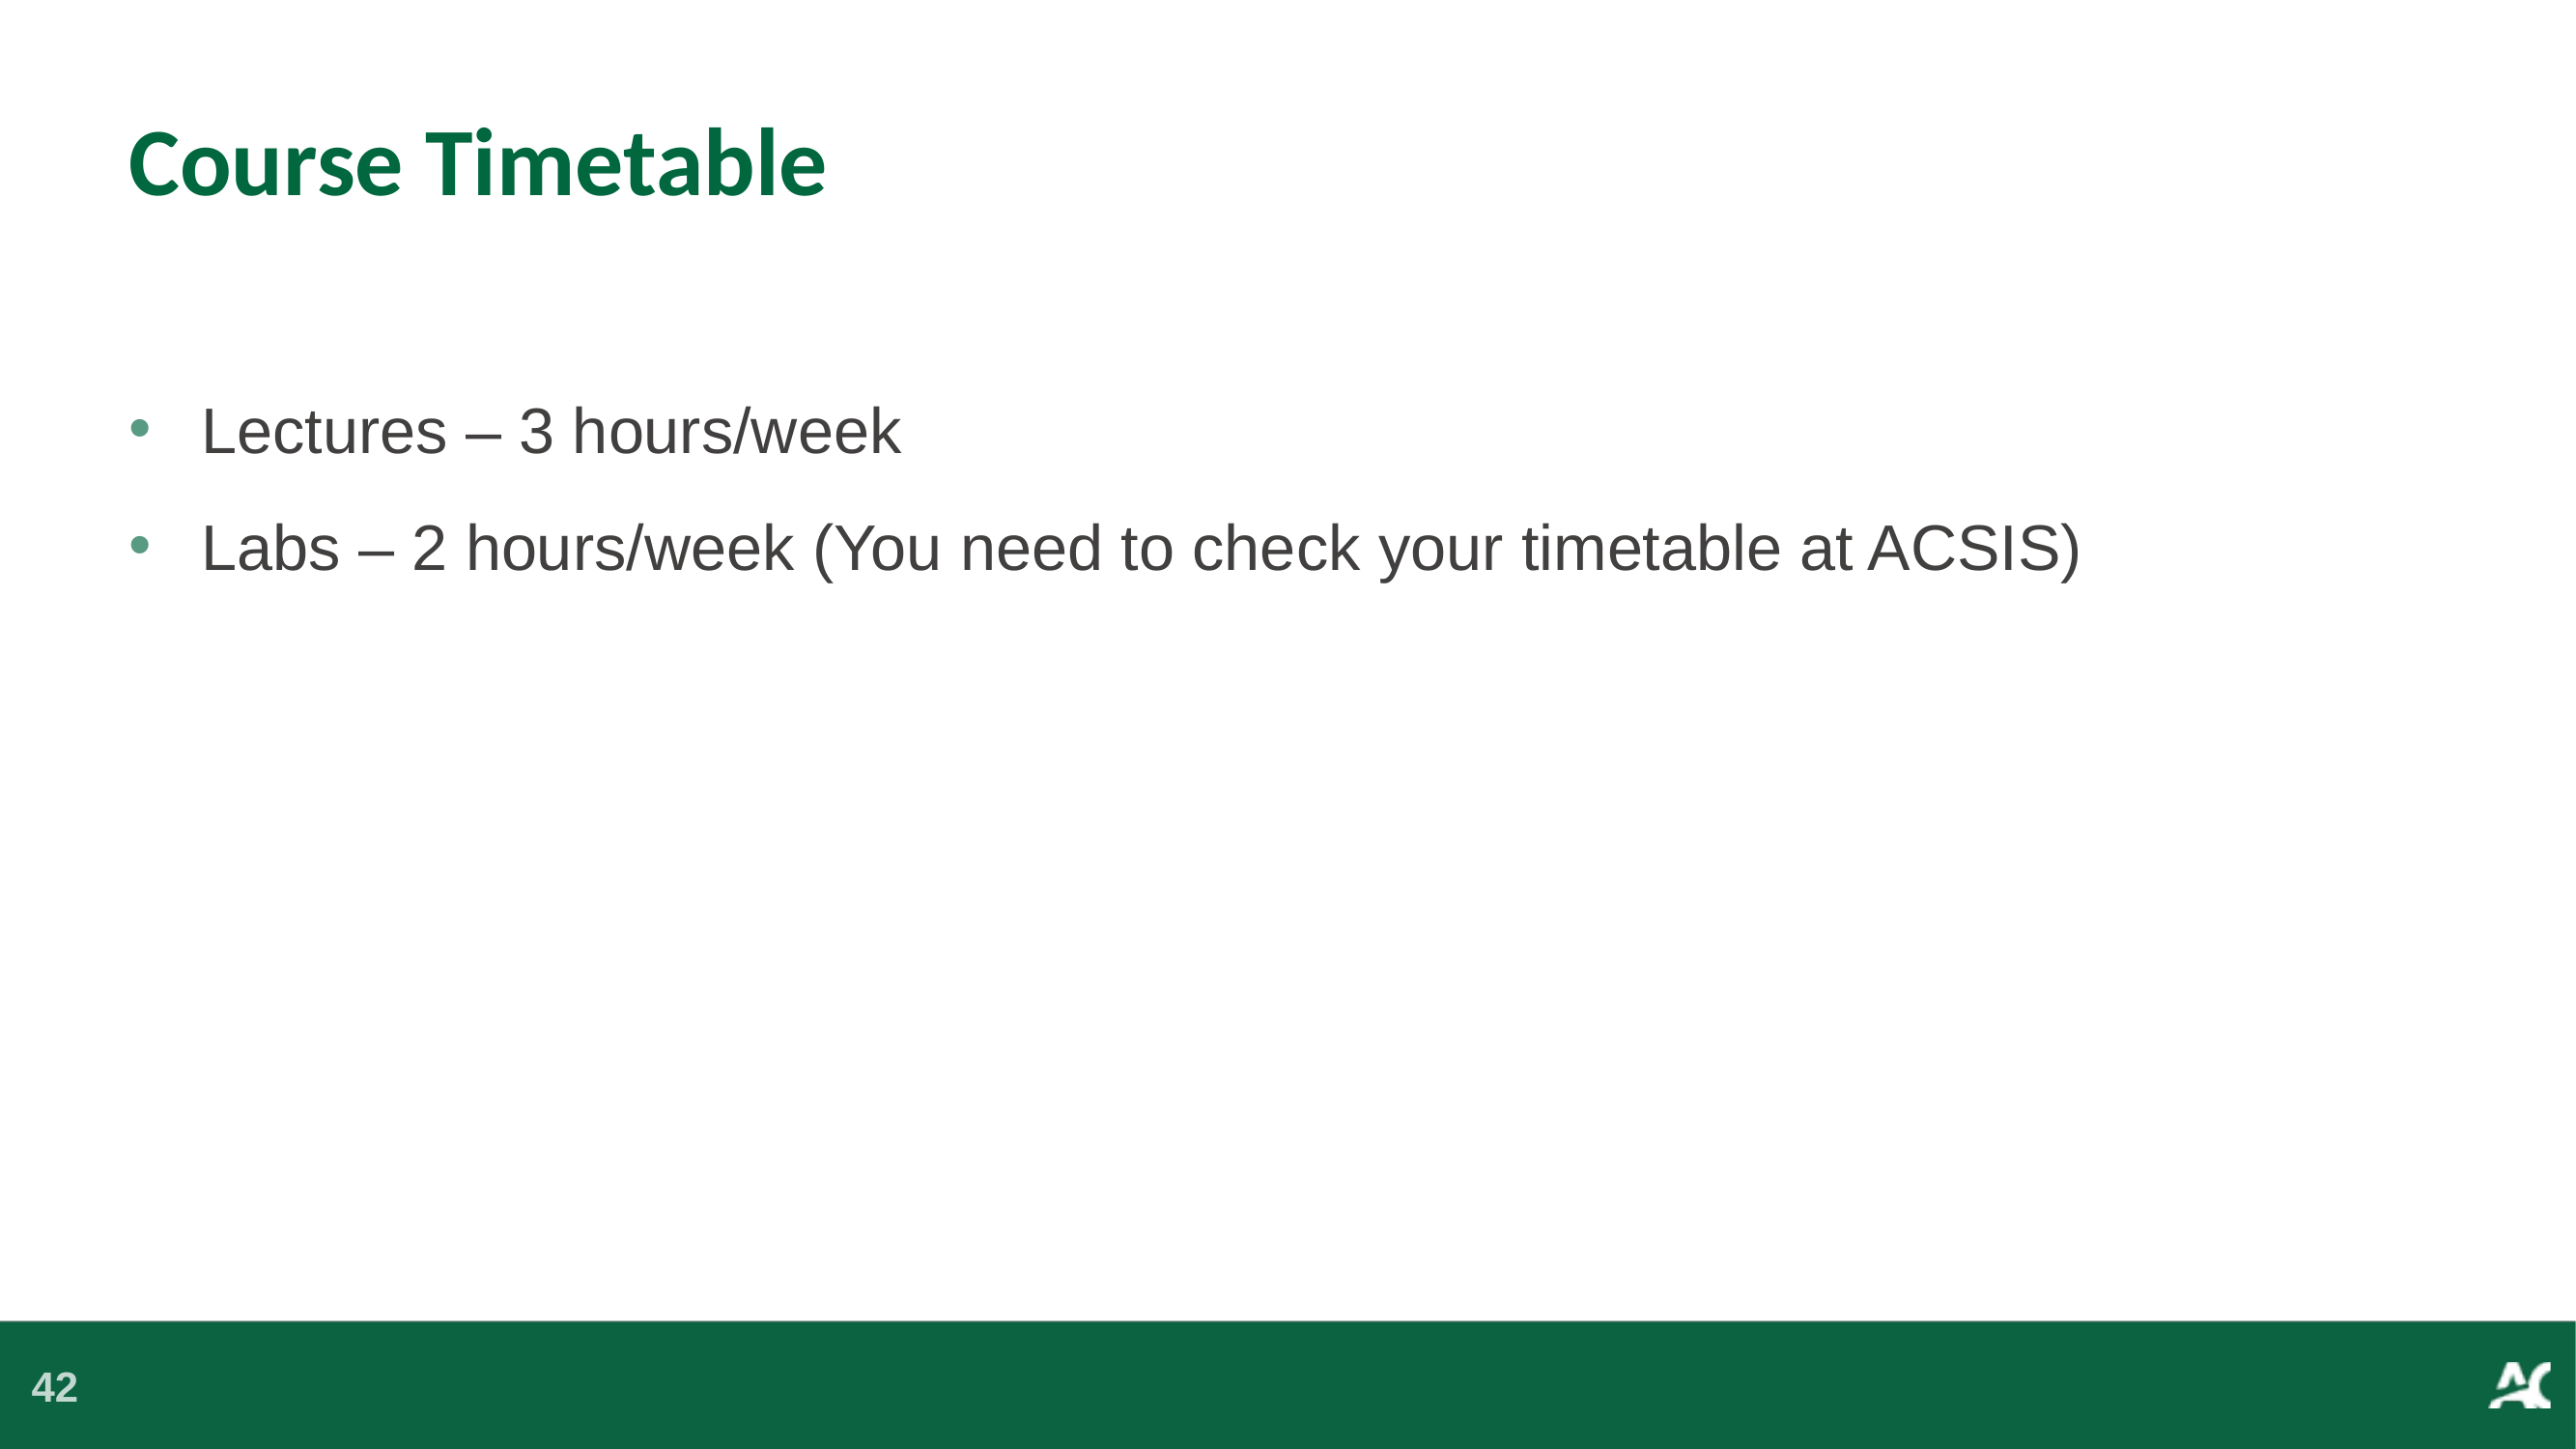

# Course Timetable
Lectures – 3 hours/week
Labs – 2 hours/week (You need to check your timetable at ACSIS)
42